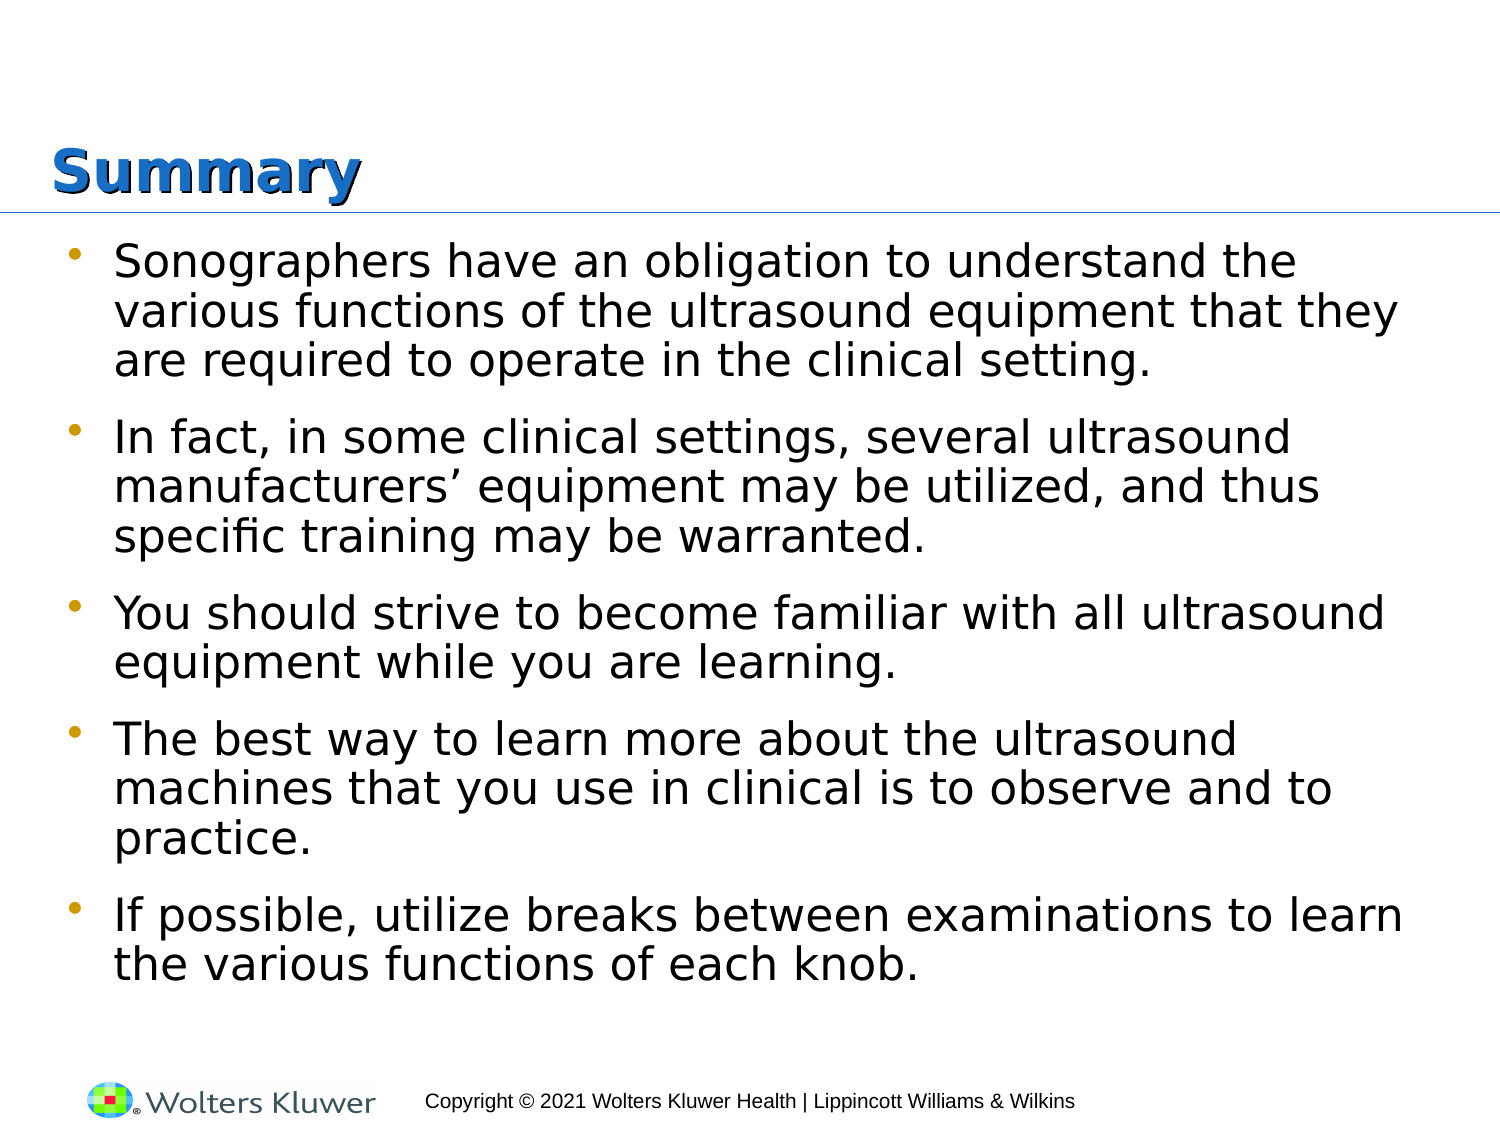

# Summary
Sonographers have an obligation to understand the various functions of the ultrasound equipment that they are required to operate in the clinical setting.
In fact, in some clinical settings, several ultrasound manufacturers’ equipment may be utilized, and thus specific training may be warranted.
You should strive to become familiar with all ultrasound equipment while you are learning.
The best way to learn more about the ultrasound machines that you use in clinical is to observe and to practice.
If possible, utilize breaks between examinations to learn the various functions of each knob.